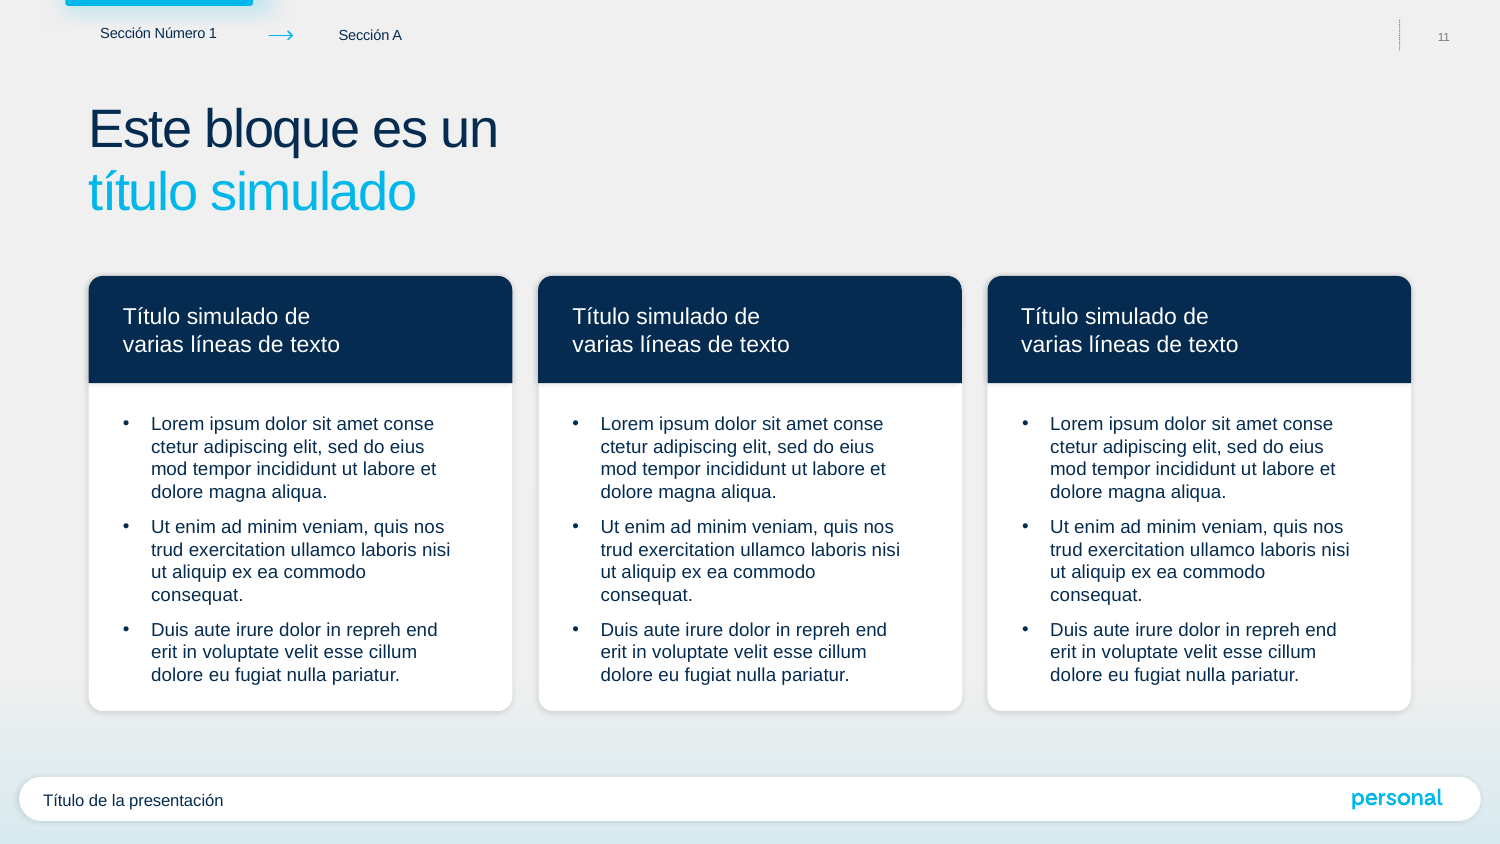

Este bloque es un
título simulado

Título simulado de varias líneas de texto
Título simulado de varias líneas de texto
Título simulado de varias líneas de texto
Lorem ipsum dolor sit amet conse ctetur adipiscing elit, sed do eius mod tempor incididunt ut labore et dolore magna aliqua.
Ut enim ad minim veniam, quis nos trud exercitation ullamco laboris nisi ut aliquip ex ea commodo consequat.
Duis aute irure dolor in repreh end erit in voluptate velit esse cillum dolore eu fugiat nulla pariatur.
Lorem ipsum dolor sit amet conse ctetur adipiscing elit, sed do eius mod tempor incididunt ut labore et dolore magna aliqua.
Ut enim ad minim veniam, quis nos trud exercitation ullamco laboris nisi ut aliquip ex ea commodo consequat.
Duis aute irure dolor in repreh end erit in voluptate velit esse cillum dolore eu fugiat nulla pariatur.
Lorem ipsum dolor sit amet conse ctetur adipiscing elit, sed do eius mod tempor incididunt ut labore et dolore magna aliqua.
Ut enim ad minim veniam, quis nos trud exercitation ullamco laboris nisi ut aliquip ex ea commodo consequat.
Duis aute irure dolor in repreh end erit in voluptate velit esse cillum dolore eu fugiat nulla pariatur.